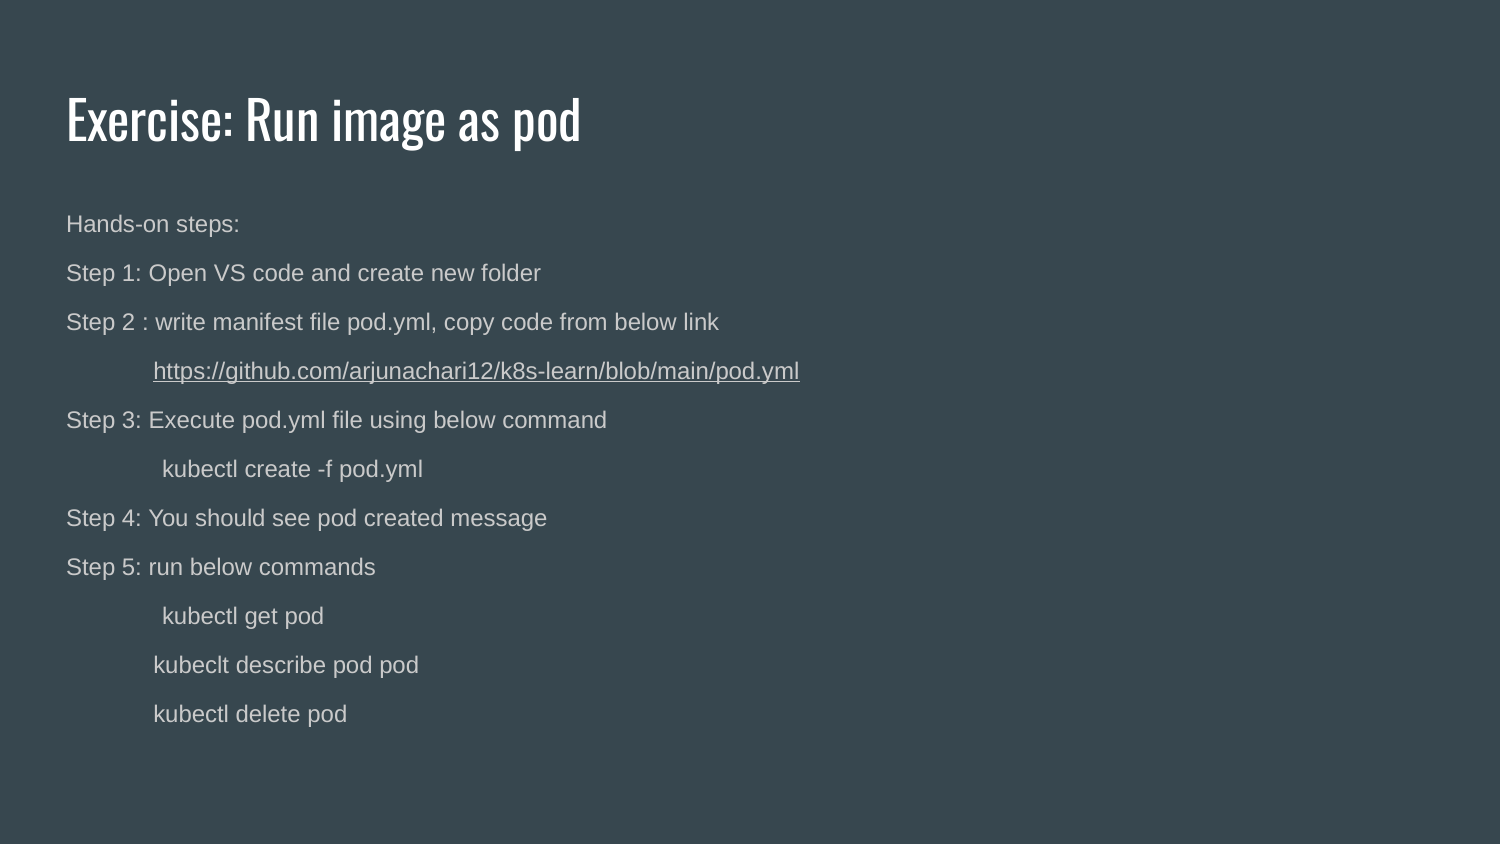

# Exercise: Run image as pod
Hands-on steps:
Step 1: Open VS code and create new folder
Step 2 : write manifest file pod.yml, copy code from below link
https://github.com/arjunachari12/k8s-learn/blob/main/pod.yml
Step 3: Execute pod.yml file using below command
	kubectl create -f pod.yml
Step 4: You should see pod created message
Step 5: run below commands
	kubectl get pod
kubeclt describe pod pod
kubectl delete pod